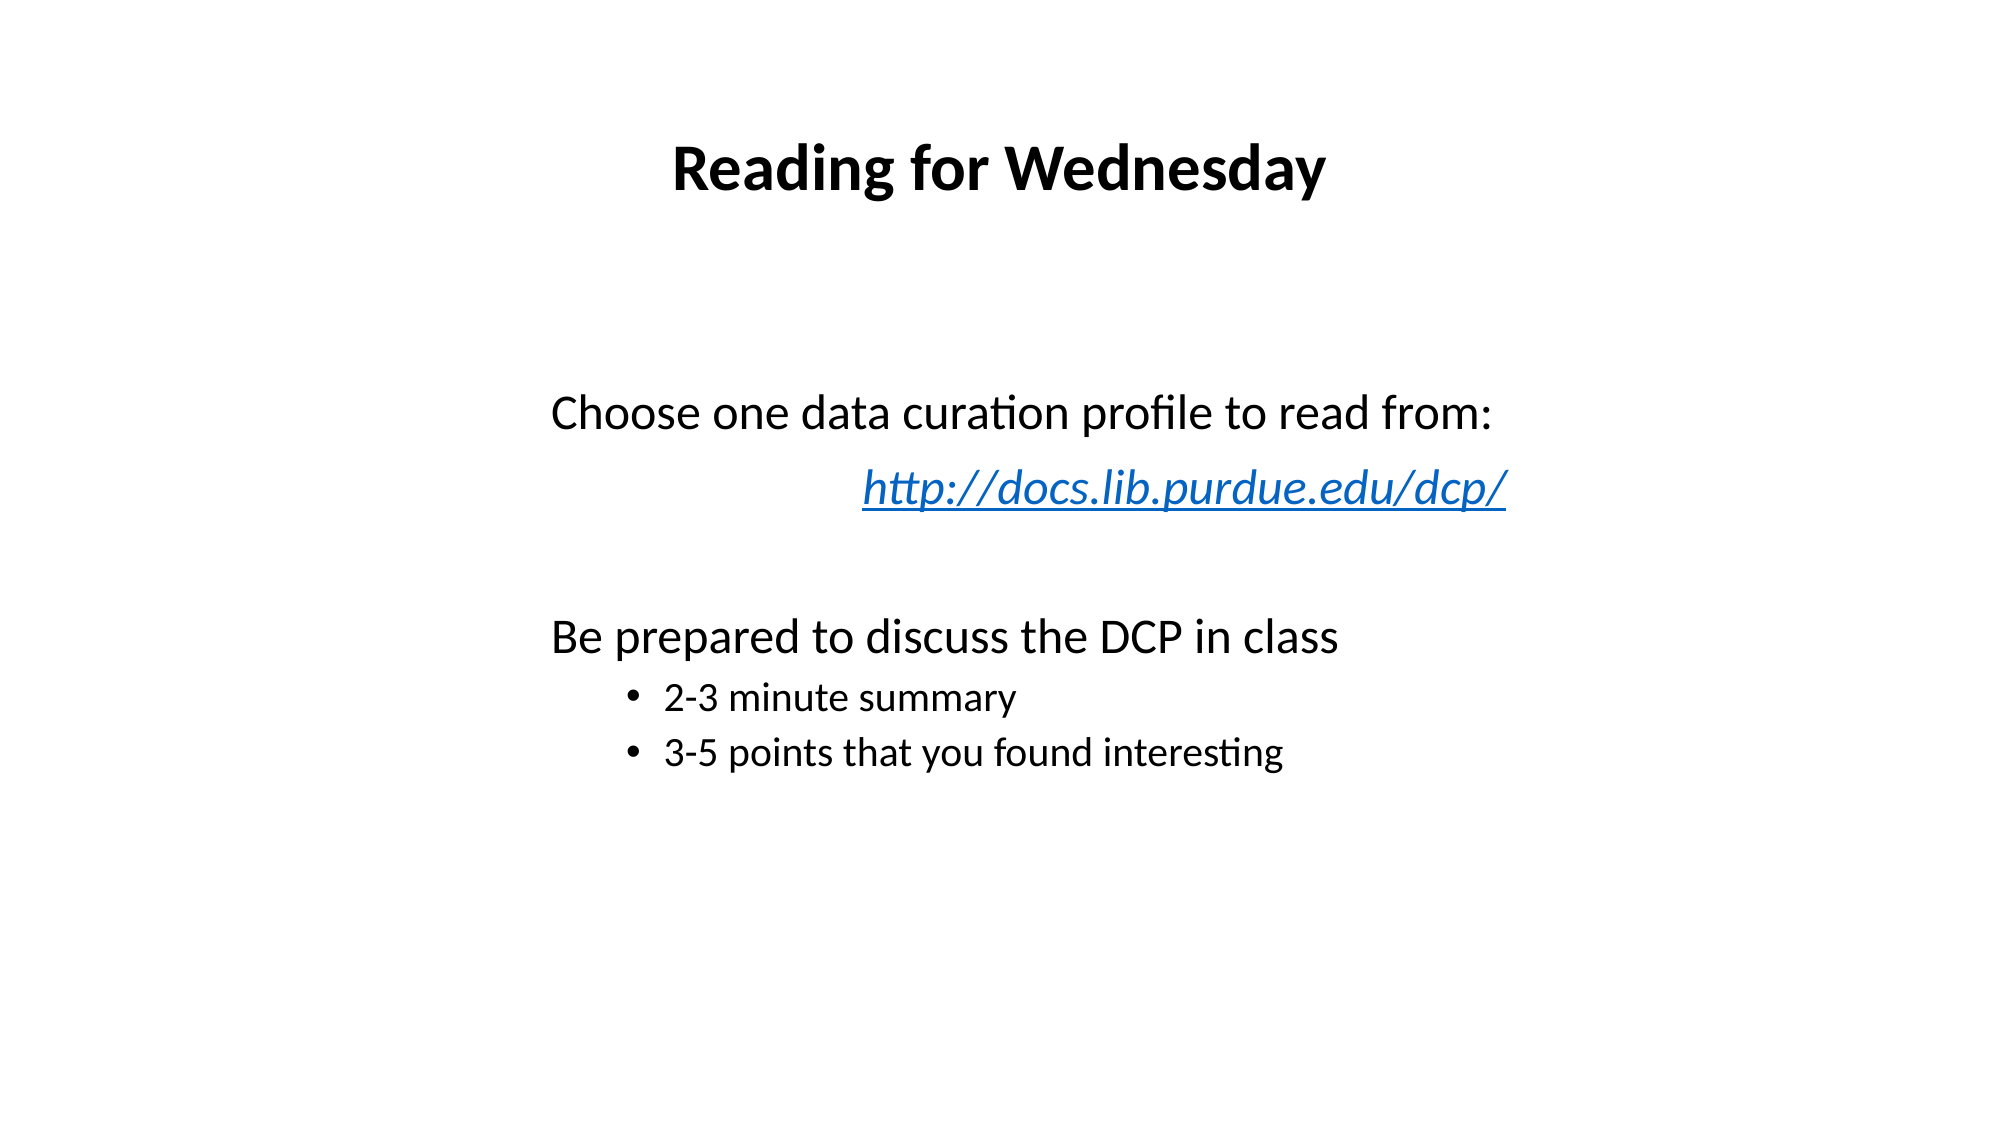

# Reading for Wednesday
Choose one data curation profile to read from:
		 http://docs.lib.purdue.edu/dcp/

Be prepared to discuss the DCP in class
2-3 minute summary
3-5 points that you found interesting